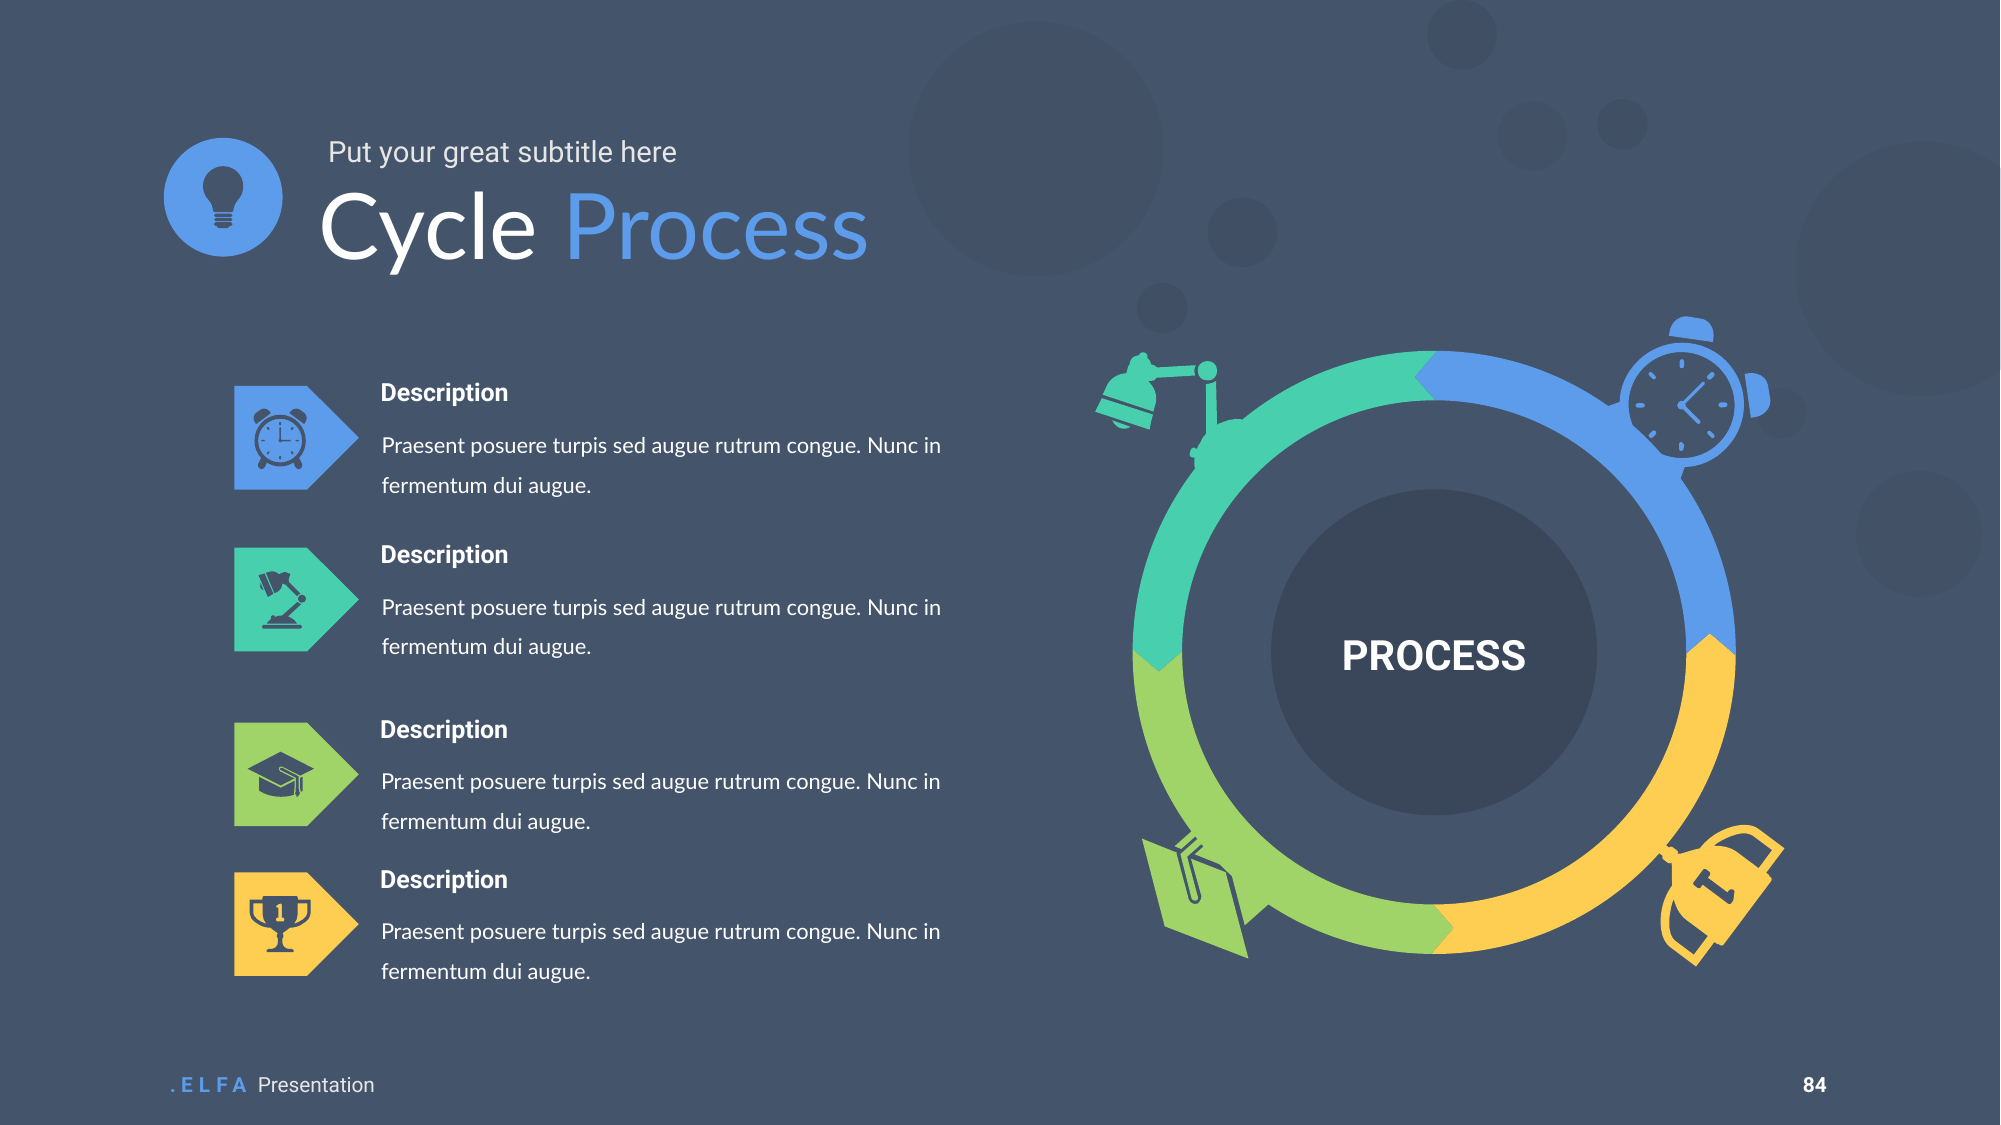

Put your great subtitle here

Cycle Process

Description

Praesent posuere turpis sed augue rutrum congue. Nunc in fermentum dui augue.

Description

Praesent posuere turpis sed augue rutrum congue. Nunc in fermentum dui augue.
PROCESS
Description

Praesent posuere turpis sed augue rutrum congue. Nunc in fermentum dui augue.
Description

Praesent posuere turpis sed augue rutrum congue. Nunc in fermentum dui augue.